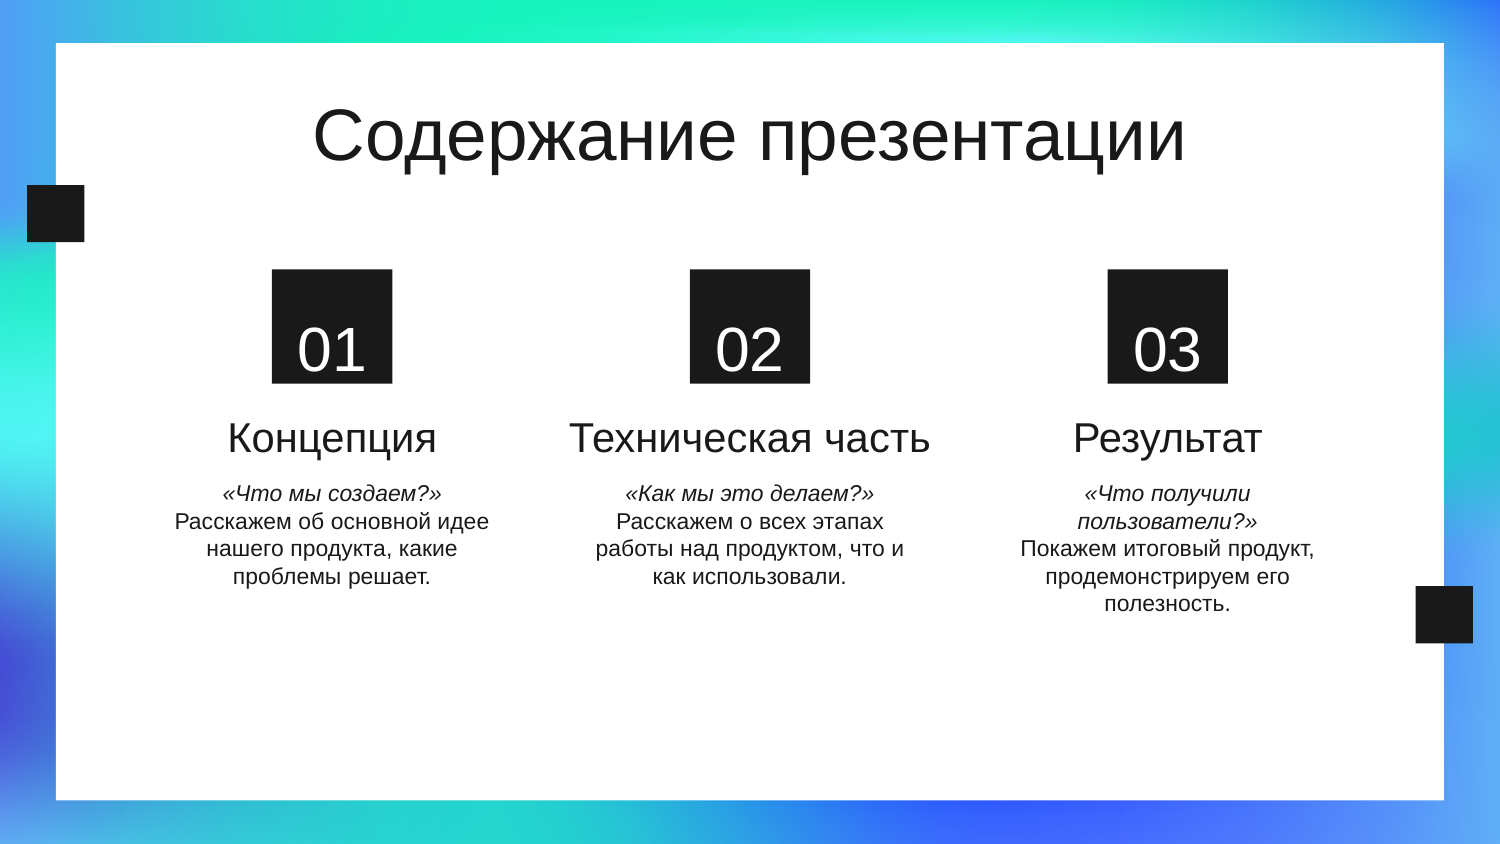

# Содержание презентации
01
02
03
Концепция
Техническая часть
Результат
«Что мы создаем?»
Расскажем об основной идее нашего продукта, какие проблемы решает.
«Как мы это делаем?»
Расскажем о всех этапах работы над продуктом, что и как использовали.
«Что получили пользователи?»
Покажем итоговый продукт, продемонстрируем его полезность.